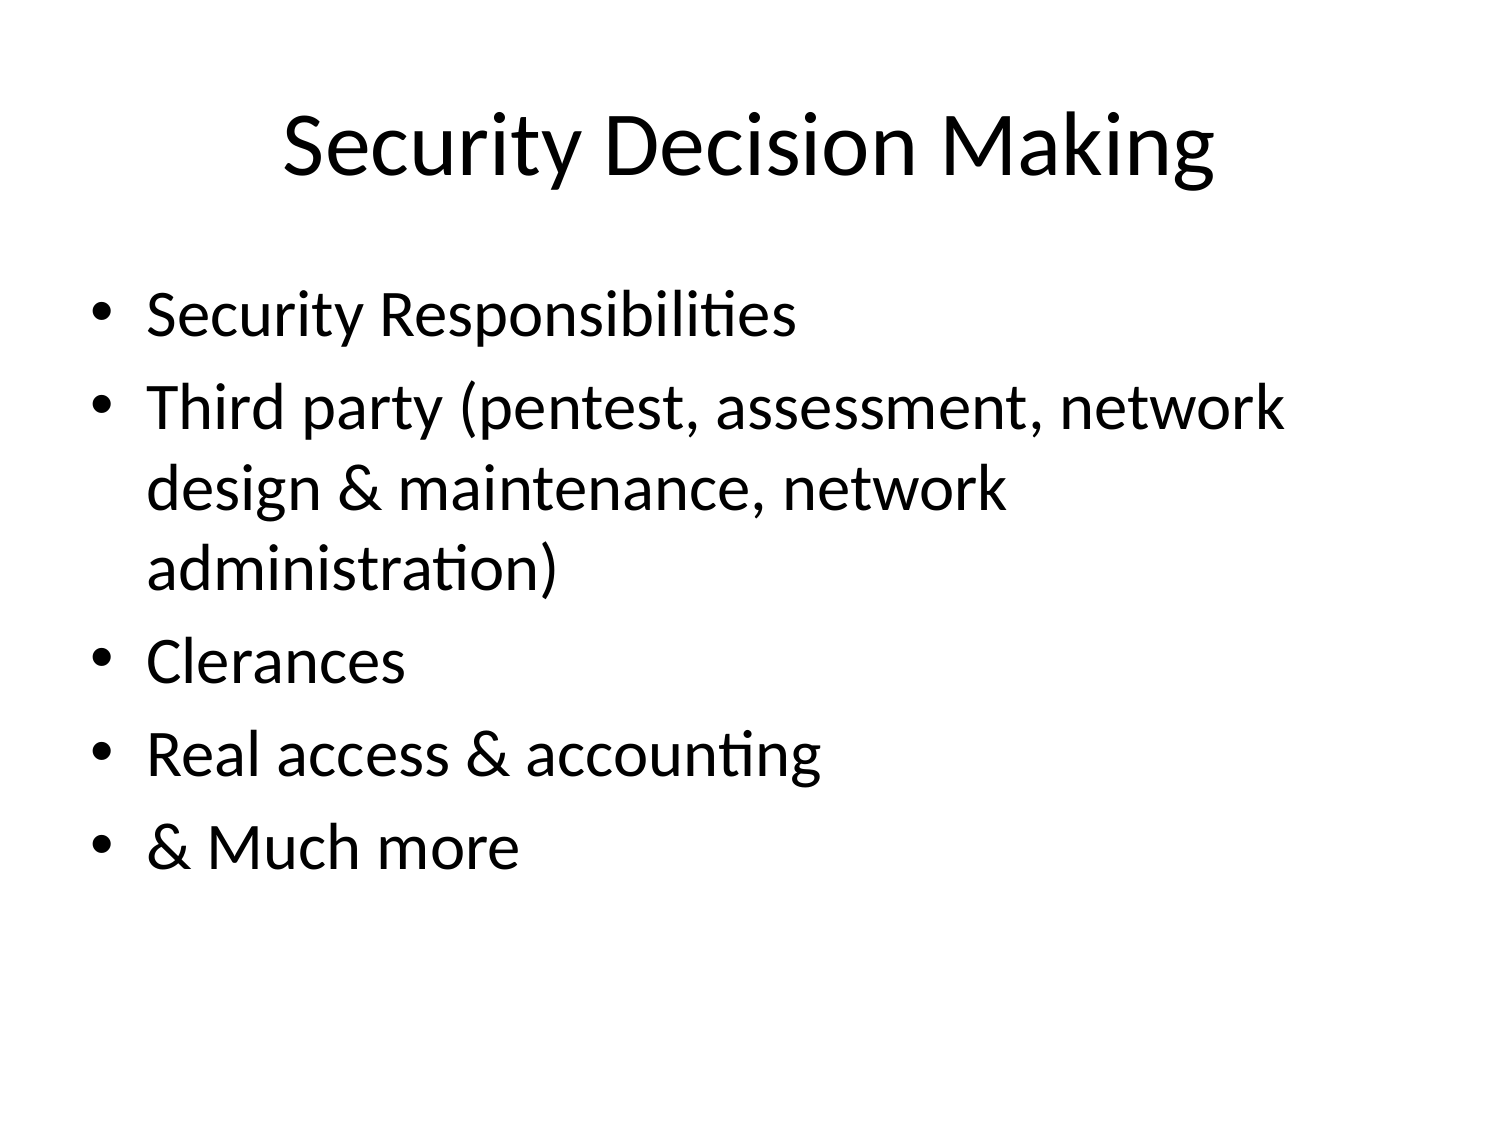

# Security Decision Making
Security Responsibilities
Third party (pentest, assessment, network design & maintenance, network administration)
Clerances
Real access & accounting
& Much more